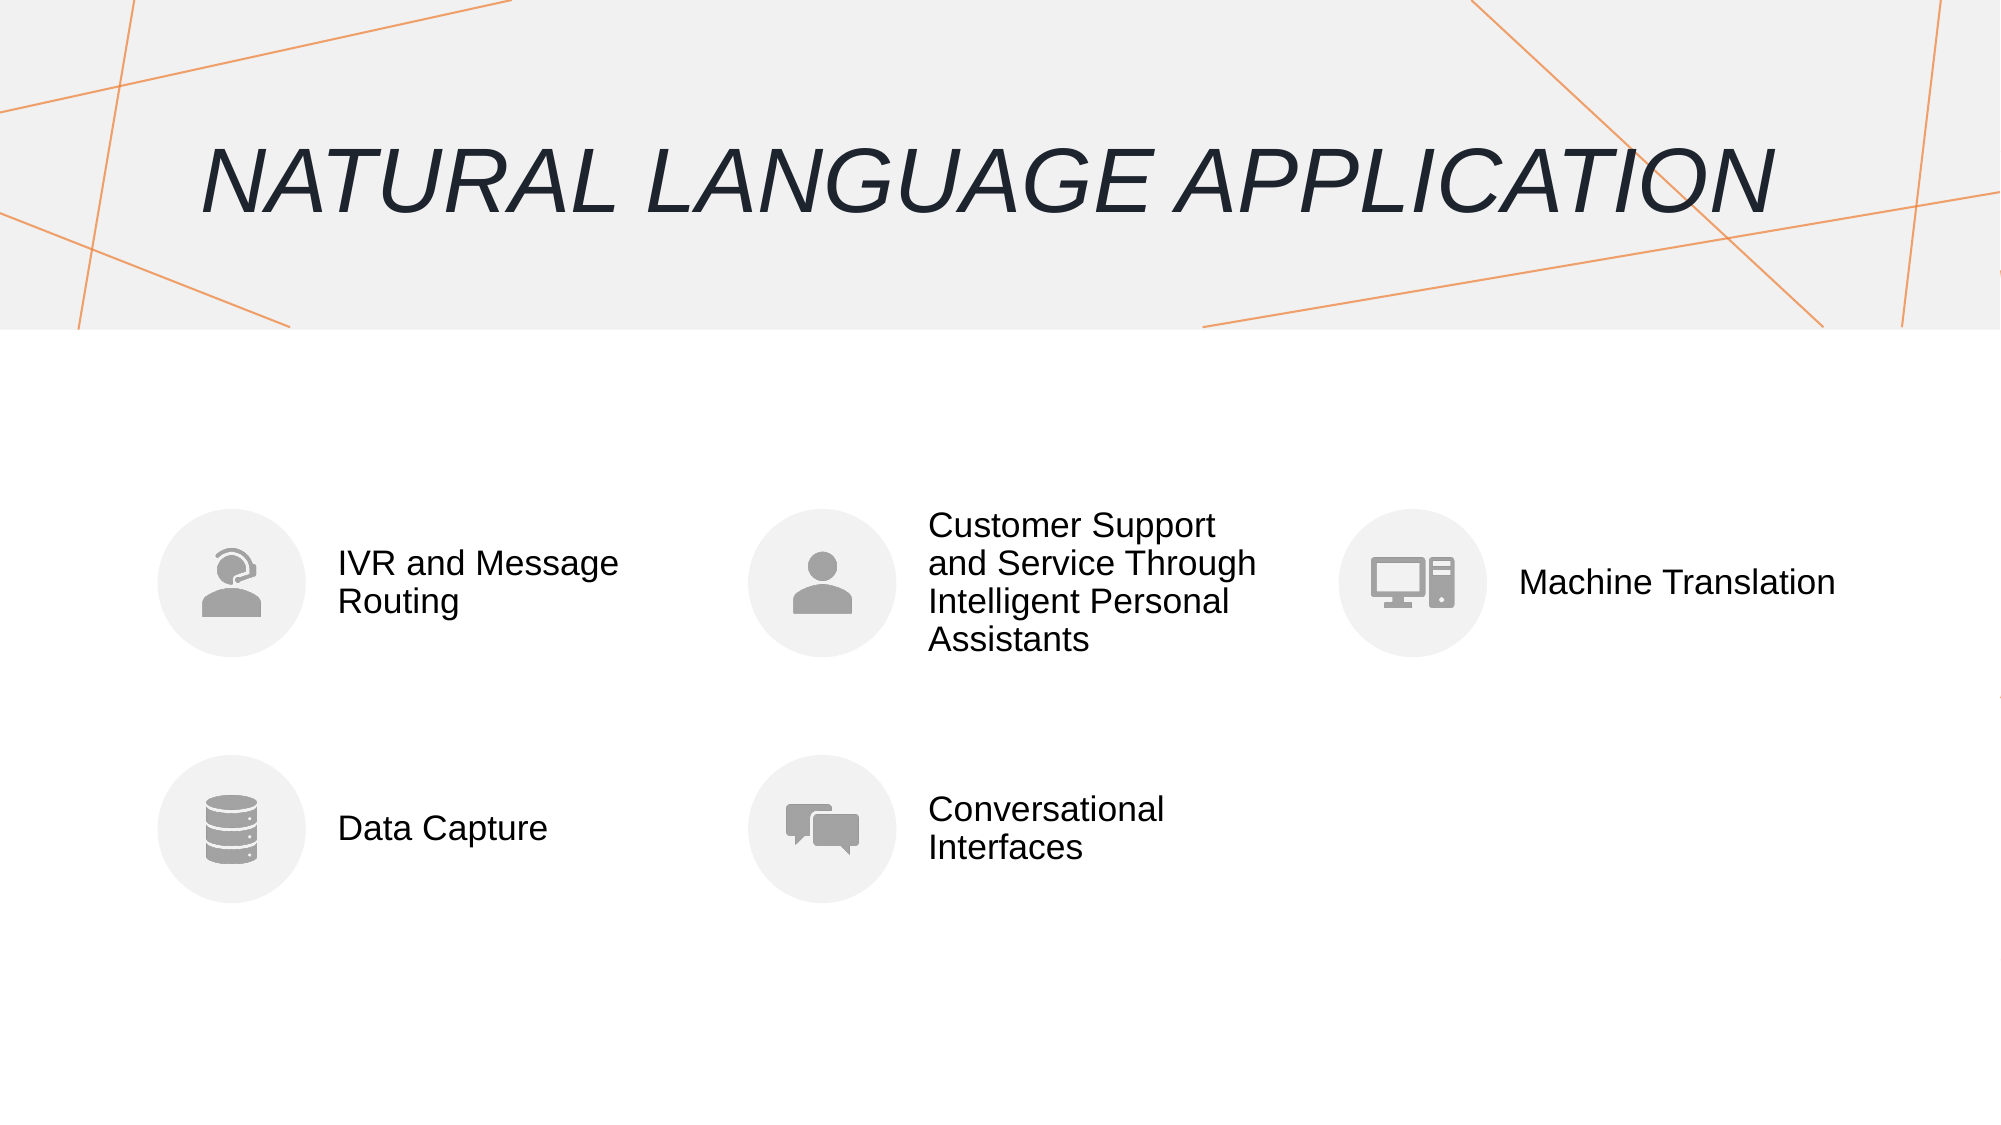

# Natural language application
IVR and Message Routing
Customer Support and Service Through Intelligent Personal Assistants
Machine Translation
Data Capture
Conversational Interfaces